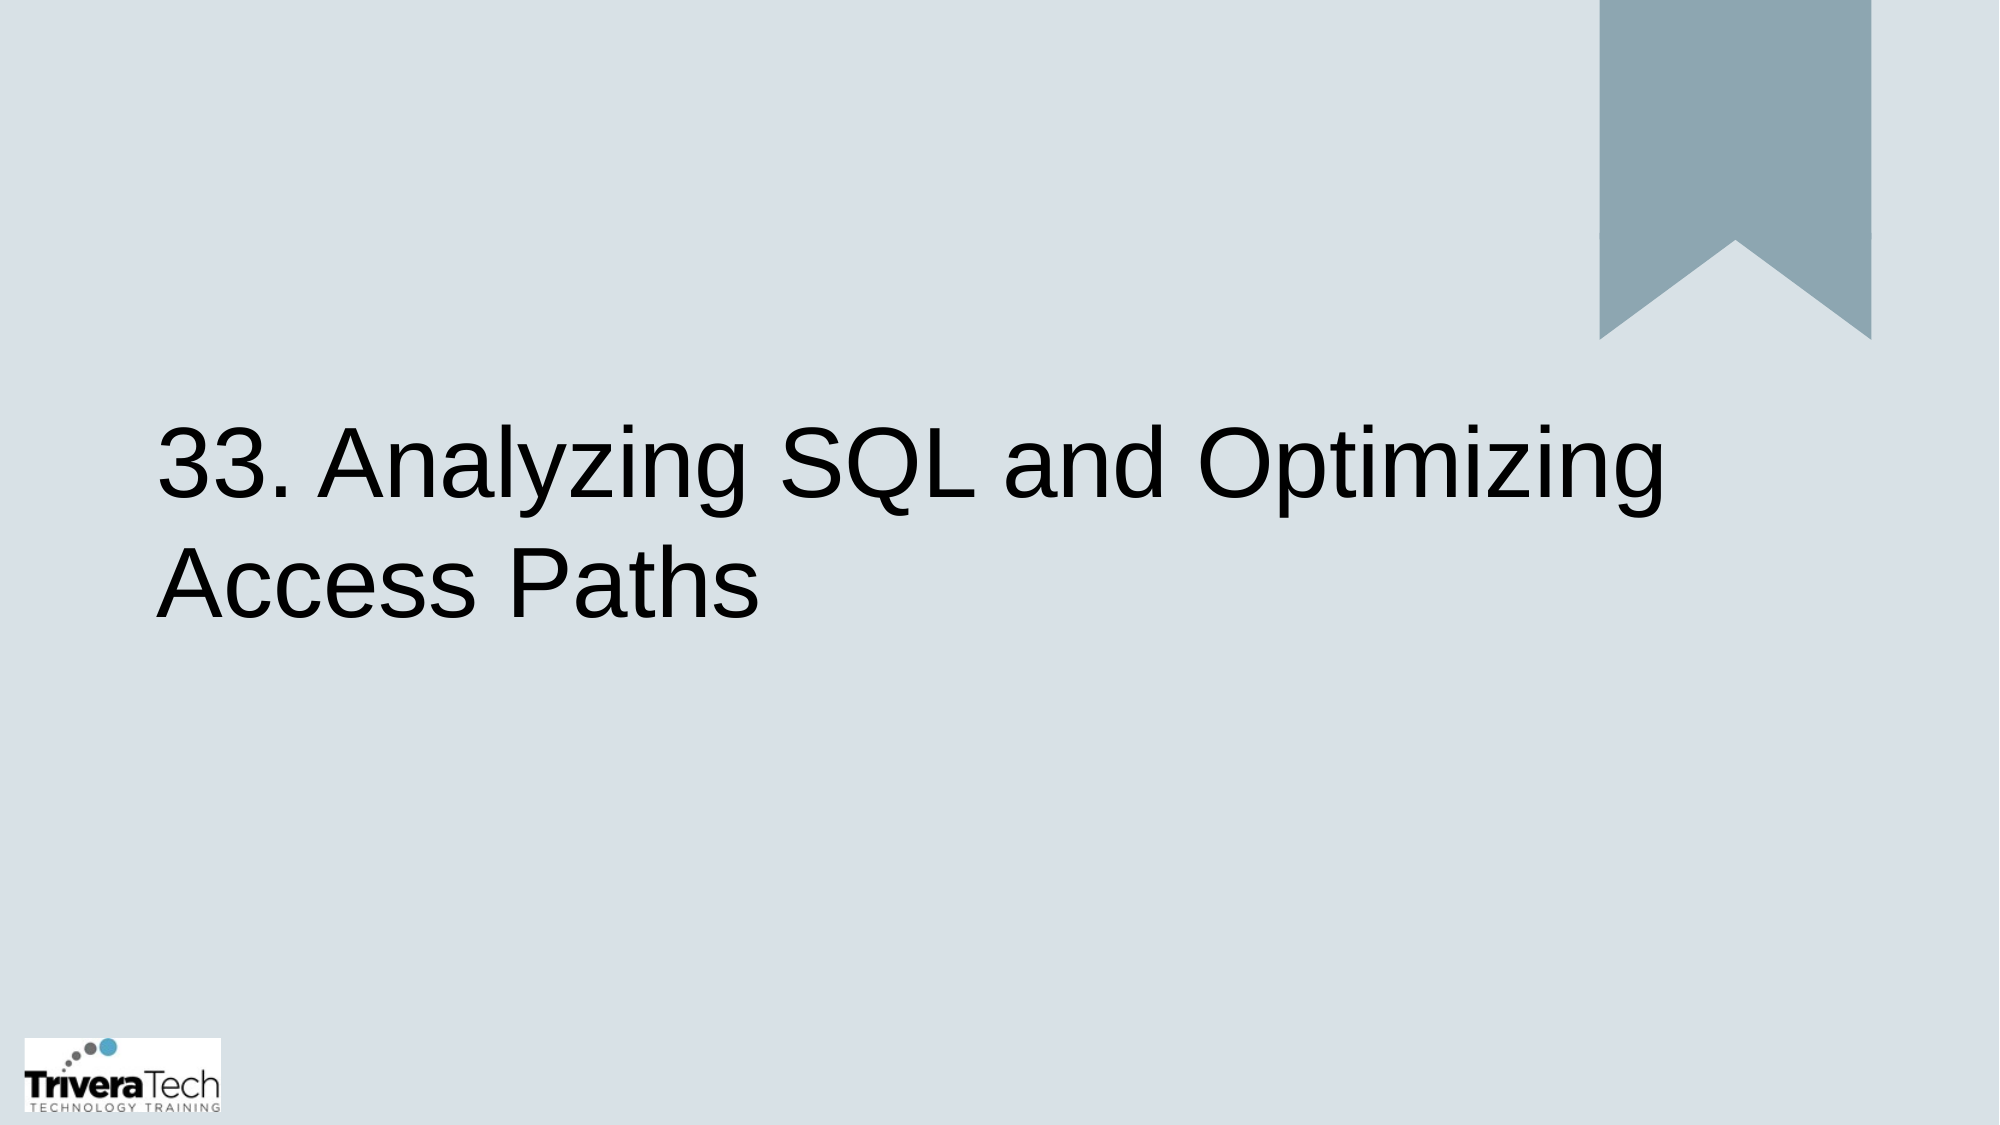

# 33. Analyzing SQL and Optimizing Access Paths